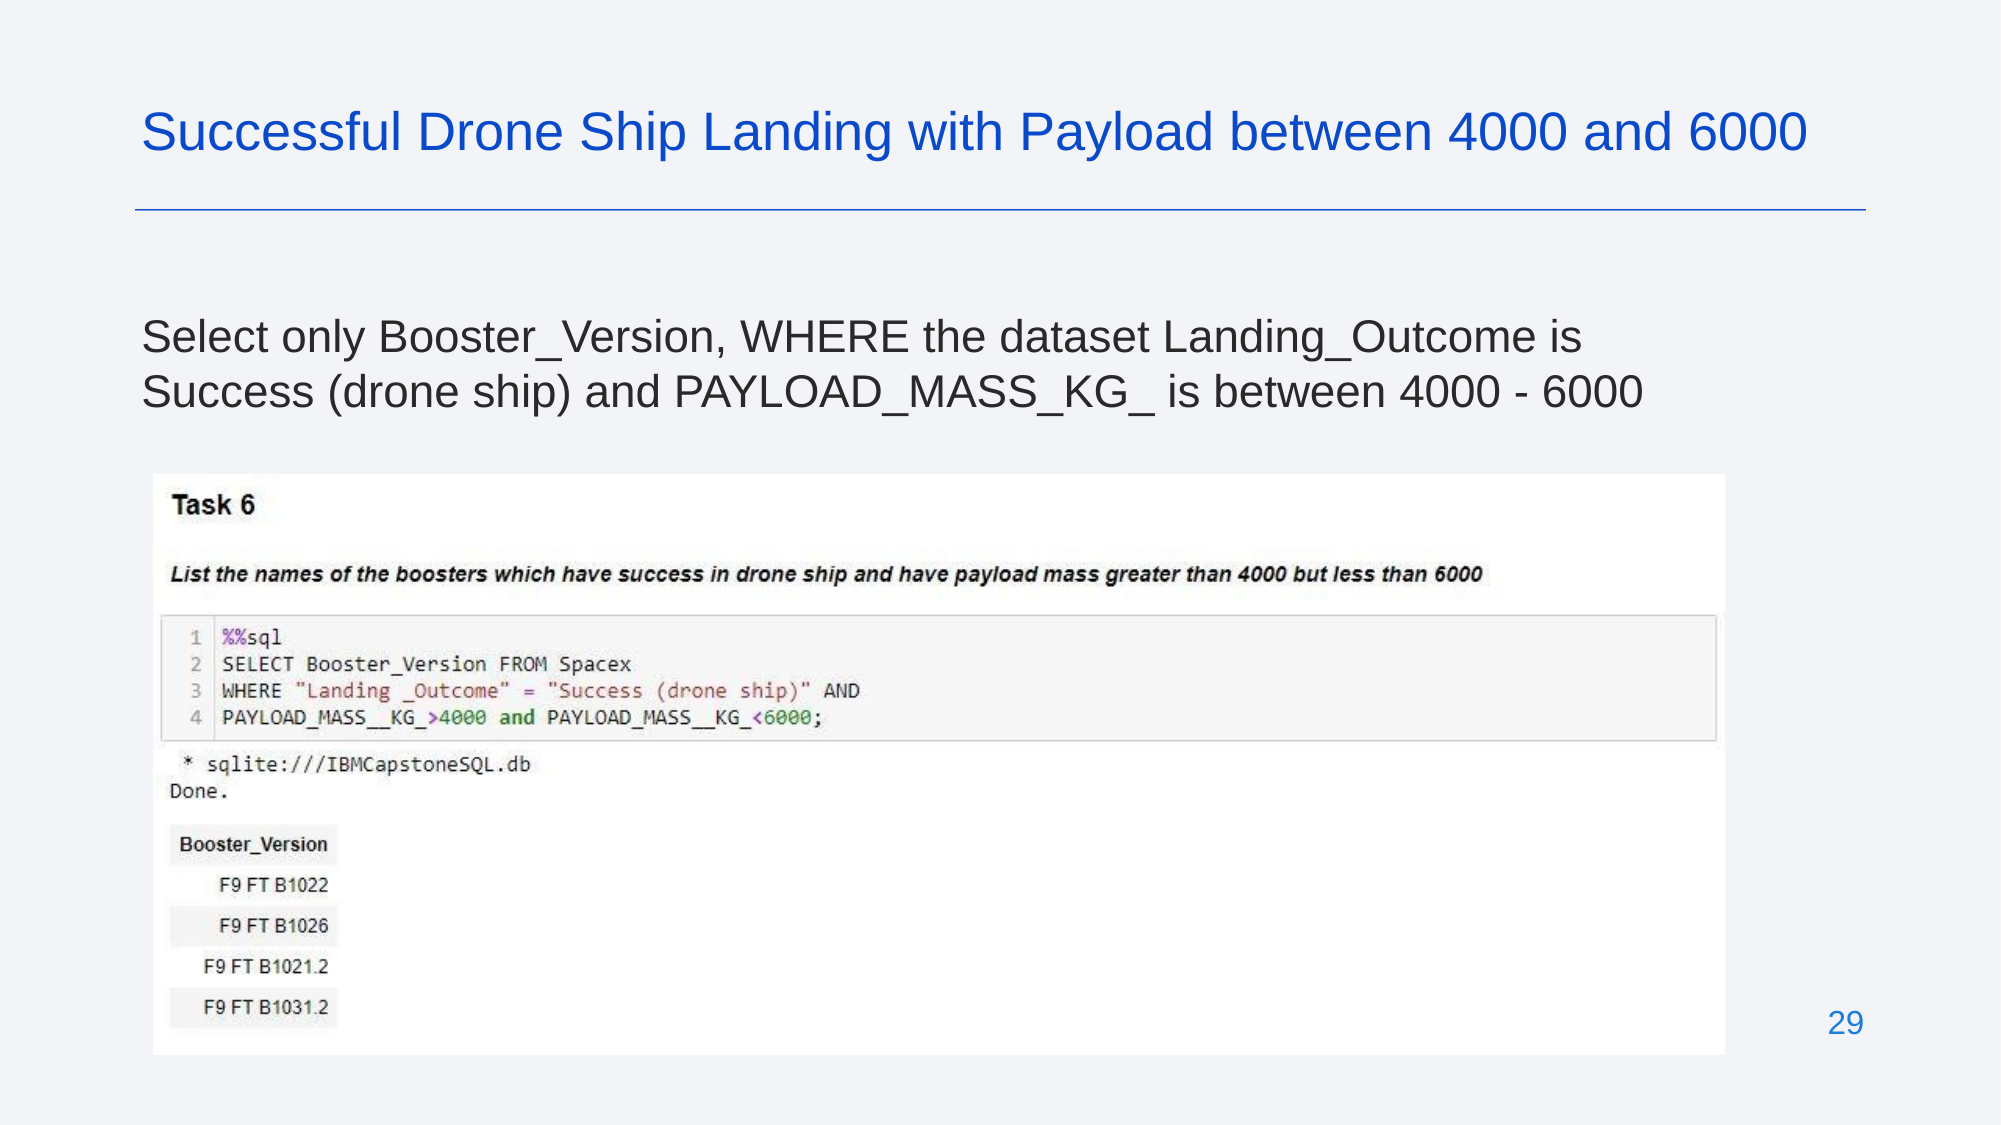

Successful Drone Ship Landing with Payload between 4000 and 6000
Select only Booster_Version, WHERE the dataset Landing_Outcome is Success (drone ship) and PAYLOAD_MASS_KG_ is between 4000 - 6000

29